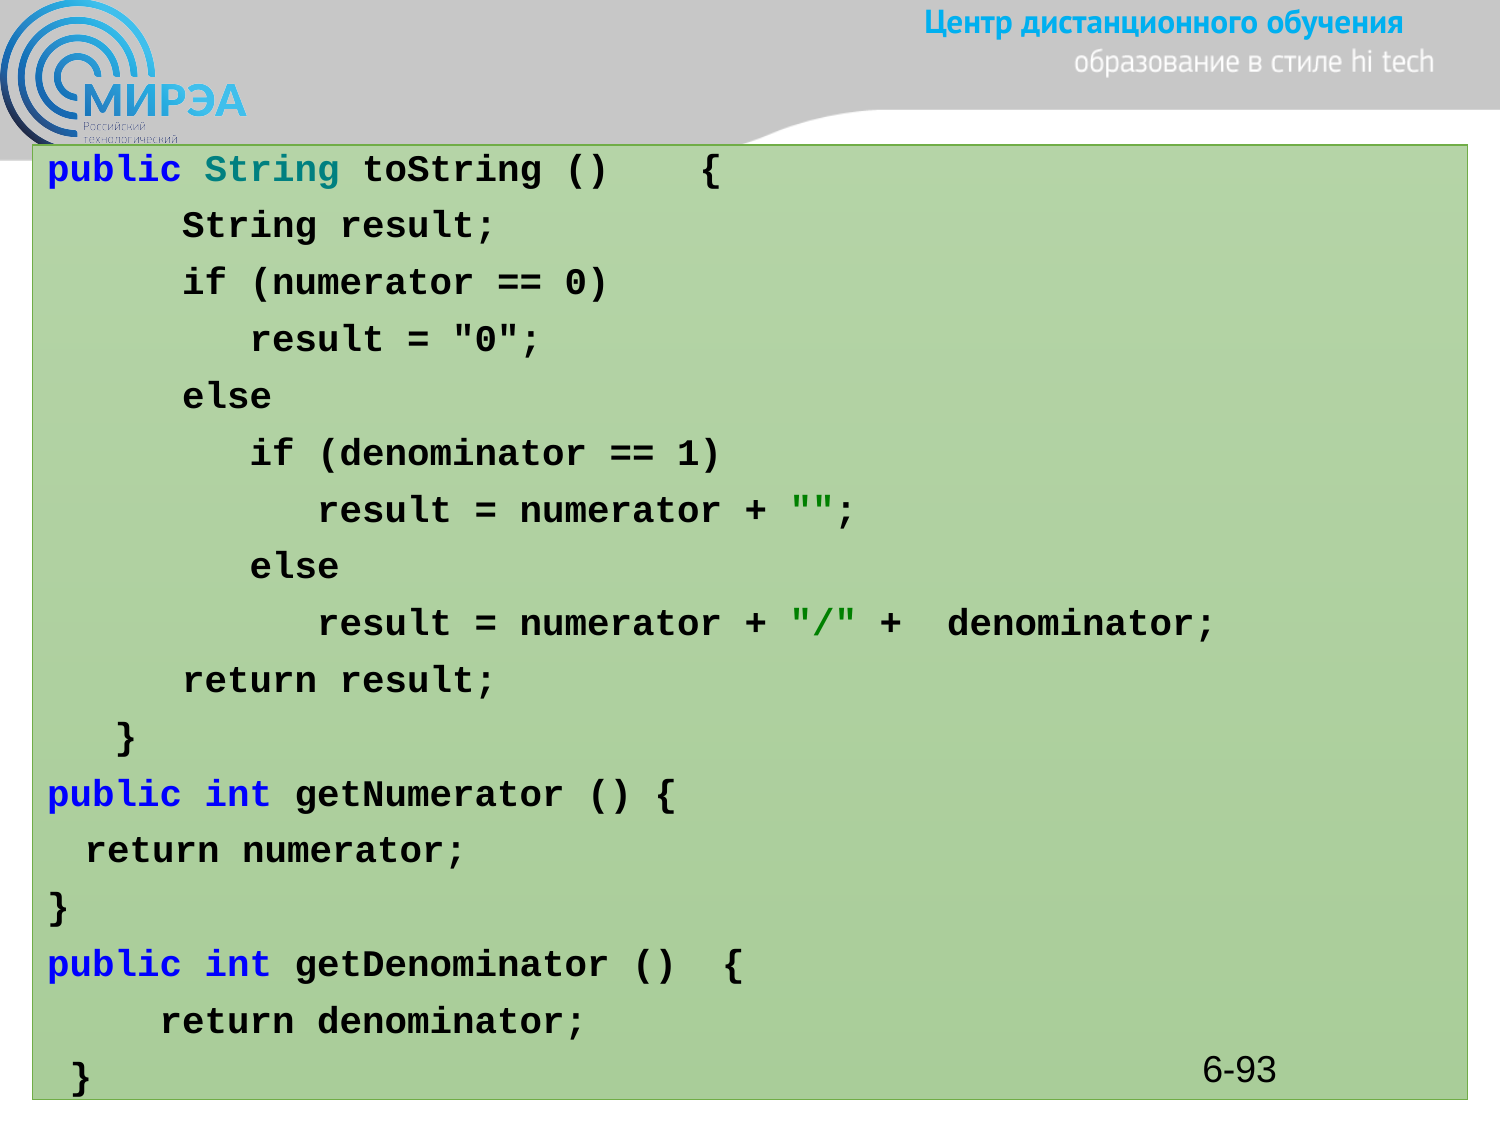

public String toString ()    {
      String result;
      if (numerator == 0)
         result = "0";
      else
         if (denominator == 1)
            result = numerator + "";
         else
            result = numerator + "/" +  denominator;
      return result;
   }
public int getNumerator () {
	return numerator;
}
public int getDenominator ()  {
     return denominator;
 }
# RationalNumber.java
6-93